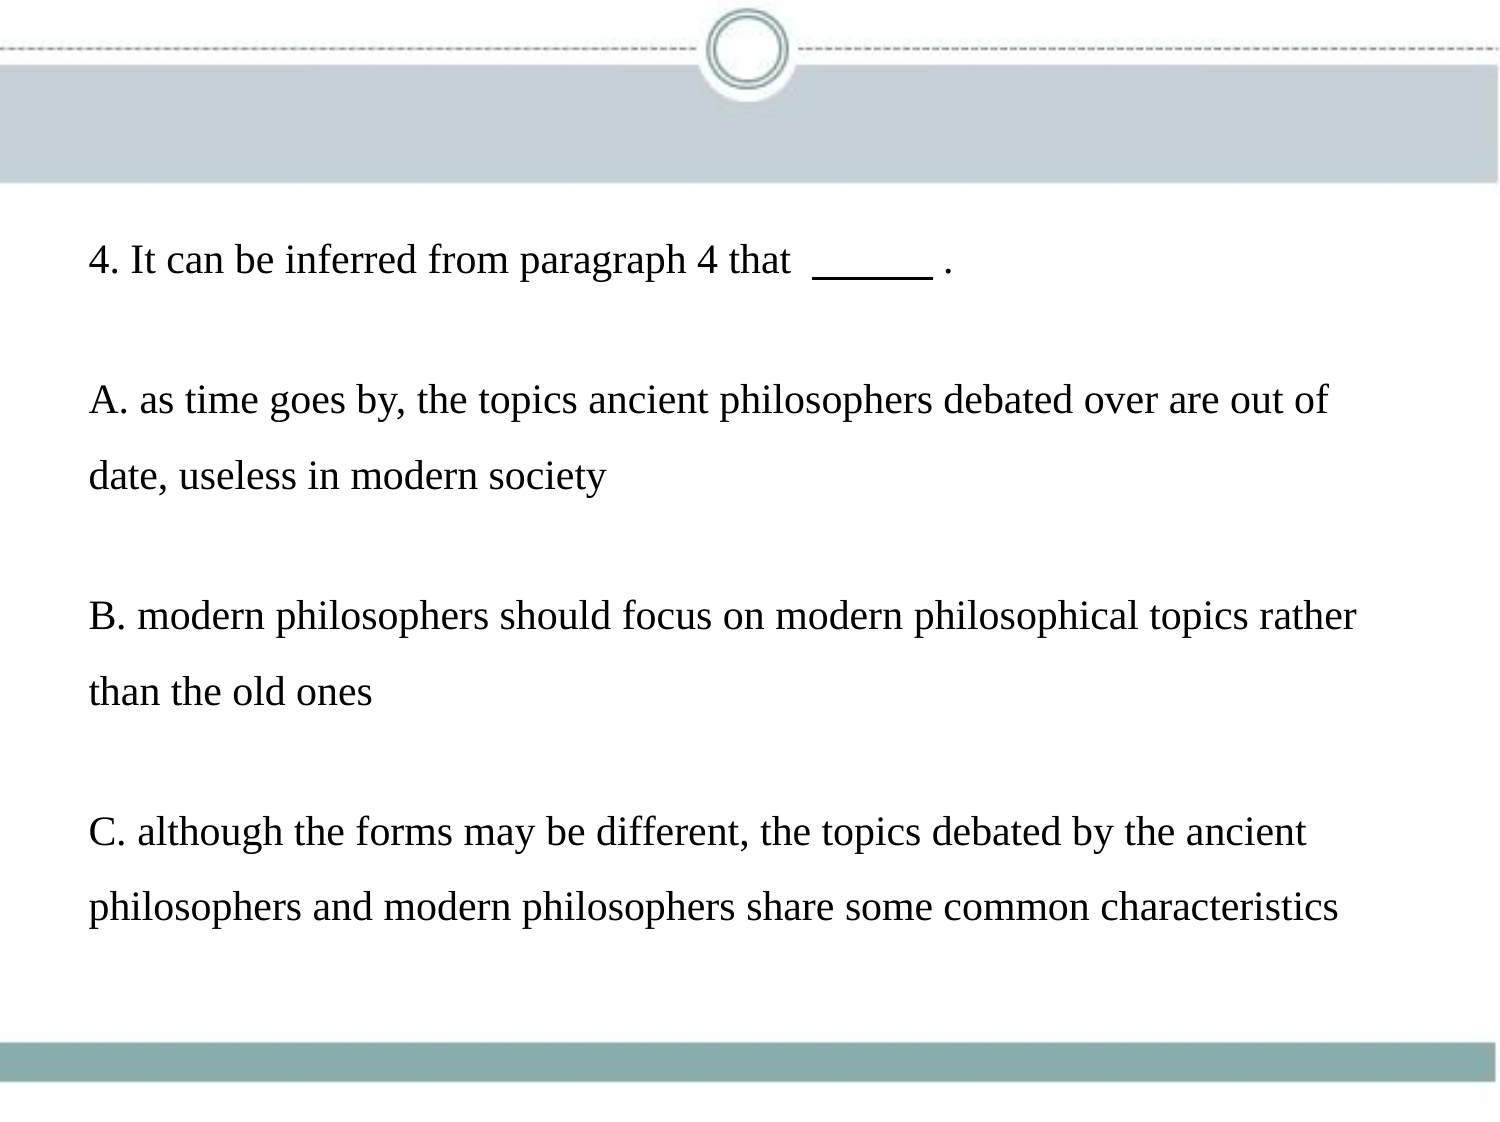

4. It can be inferred from paragraph 4 that 　　    .
A. as time goes by, the topics ancient philosophers debated over are out of
date, useless in modern society
B. modern philosophers should focus on modern philosophical topics rather
than the old ones
C. although the forms may be different, the topics debated by the ancient
philosophers and modern philosophers share some common characteristics